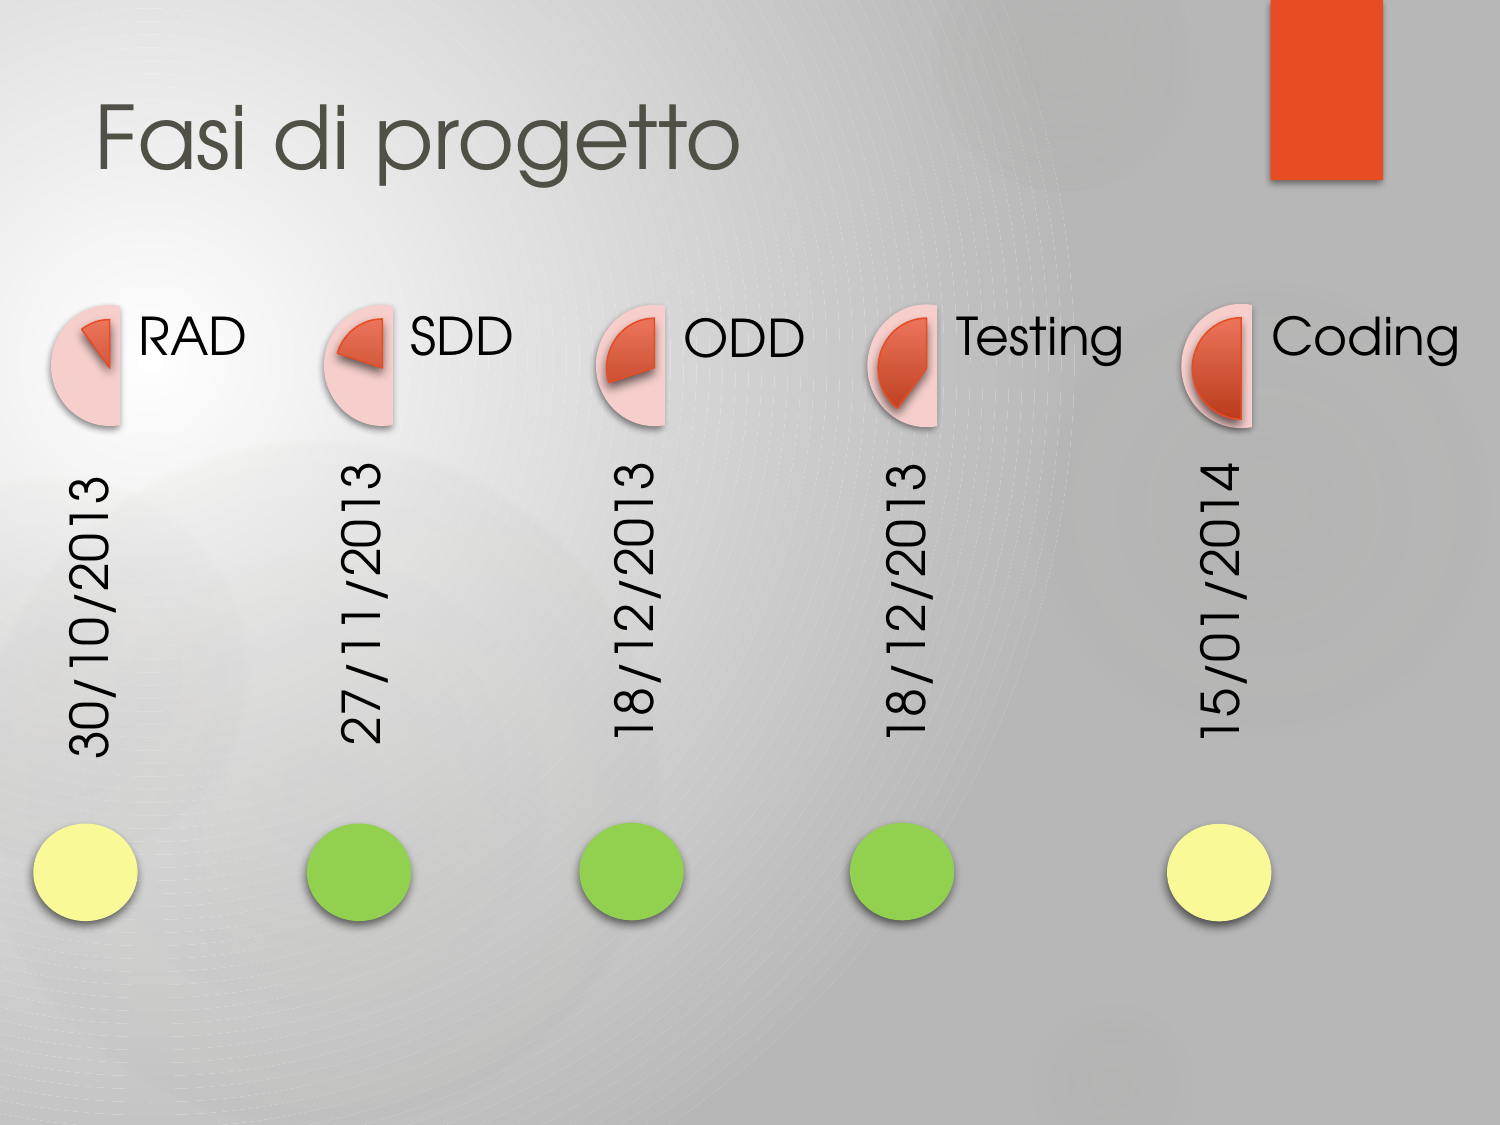

# Fasi di progetto

RAD
SDD
Testing
Coding
ODD

30/10/2013
27/11/2013
18/12/2013
18/12/2013
15/01/2014